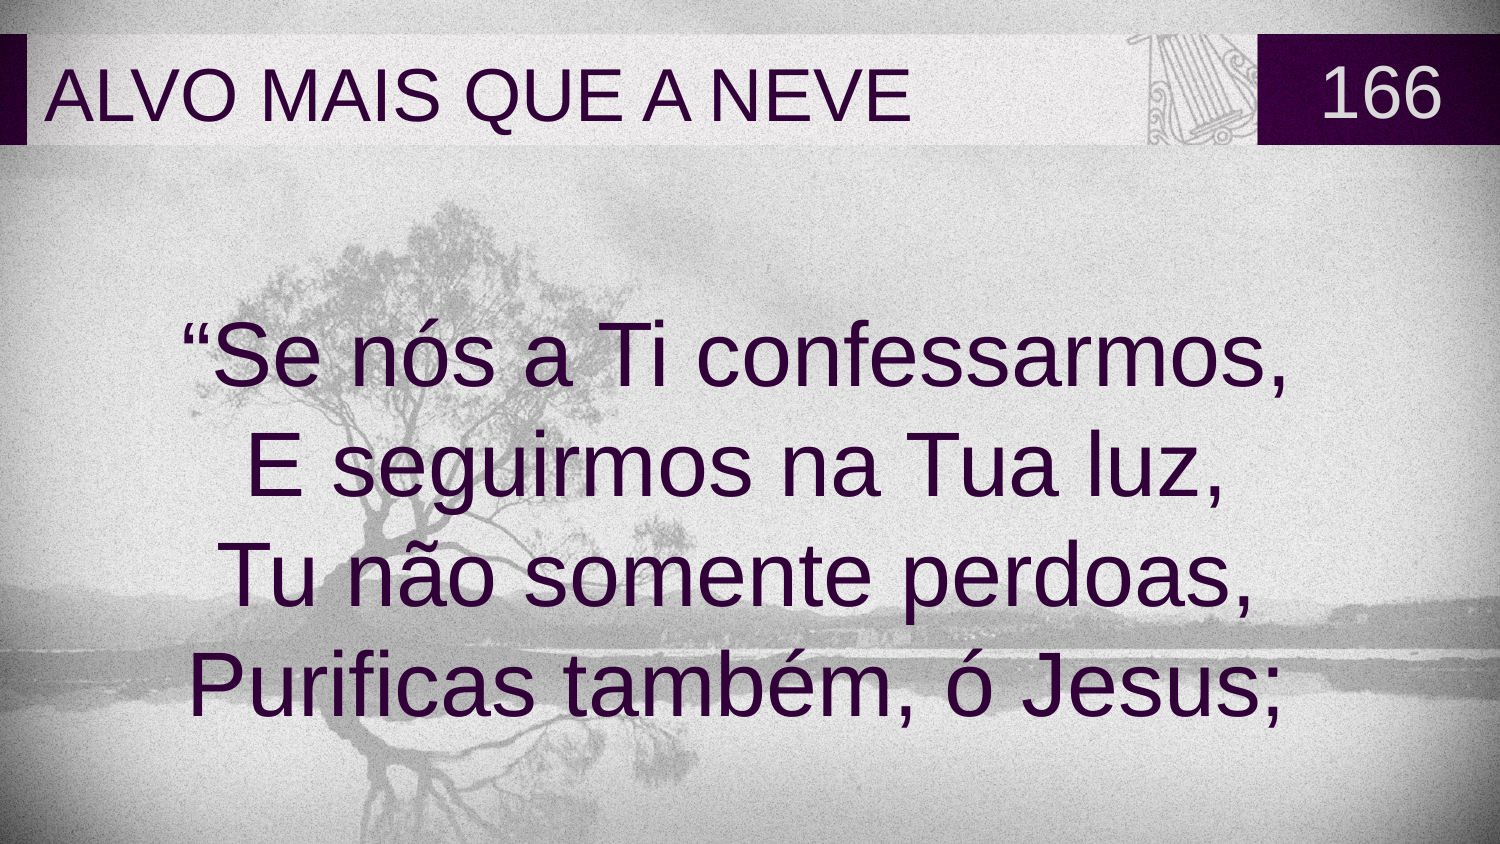

# ALVO MAIS QUE A NEVE
166
“Se nós a Ti confessarmos,
E seguirmos na Tua luz,
Tu não somente perdoas,
Purificas também, ó Jesus;